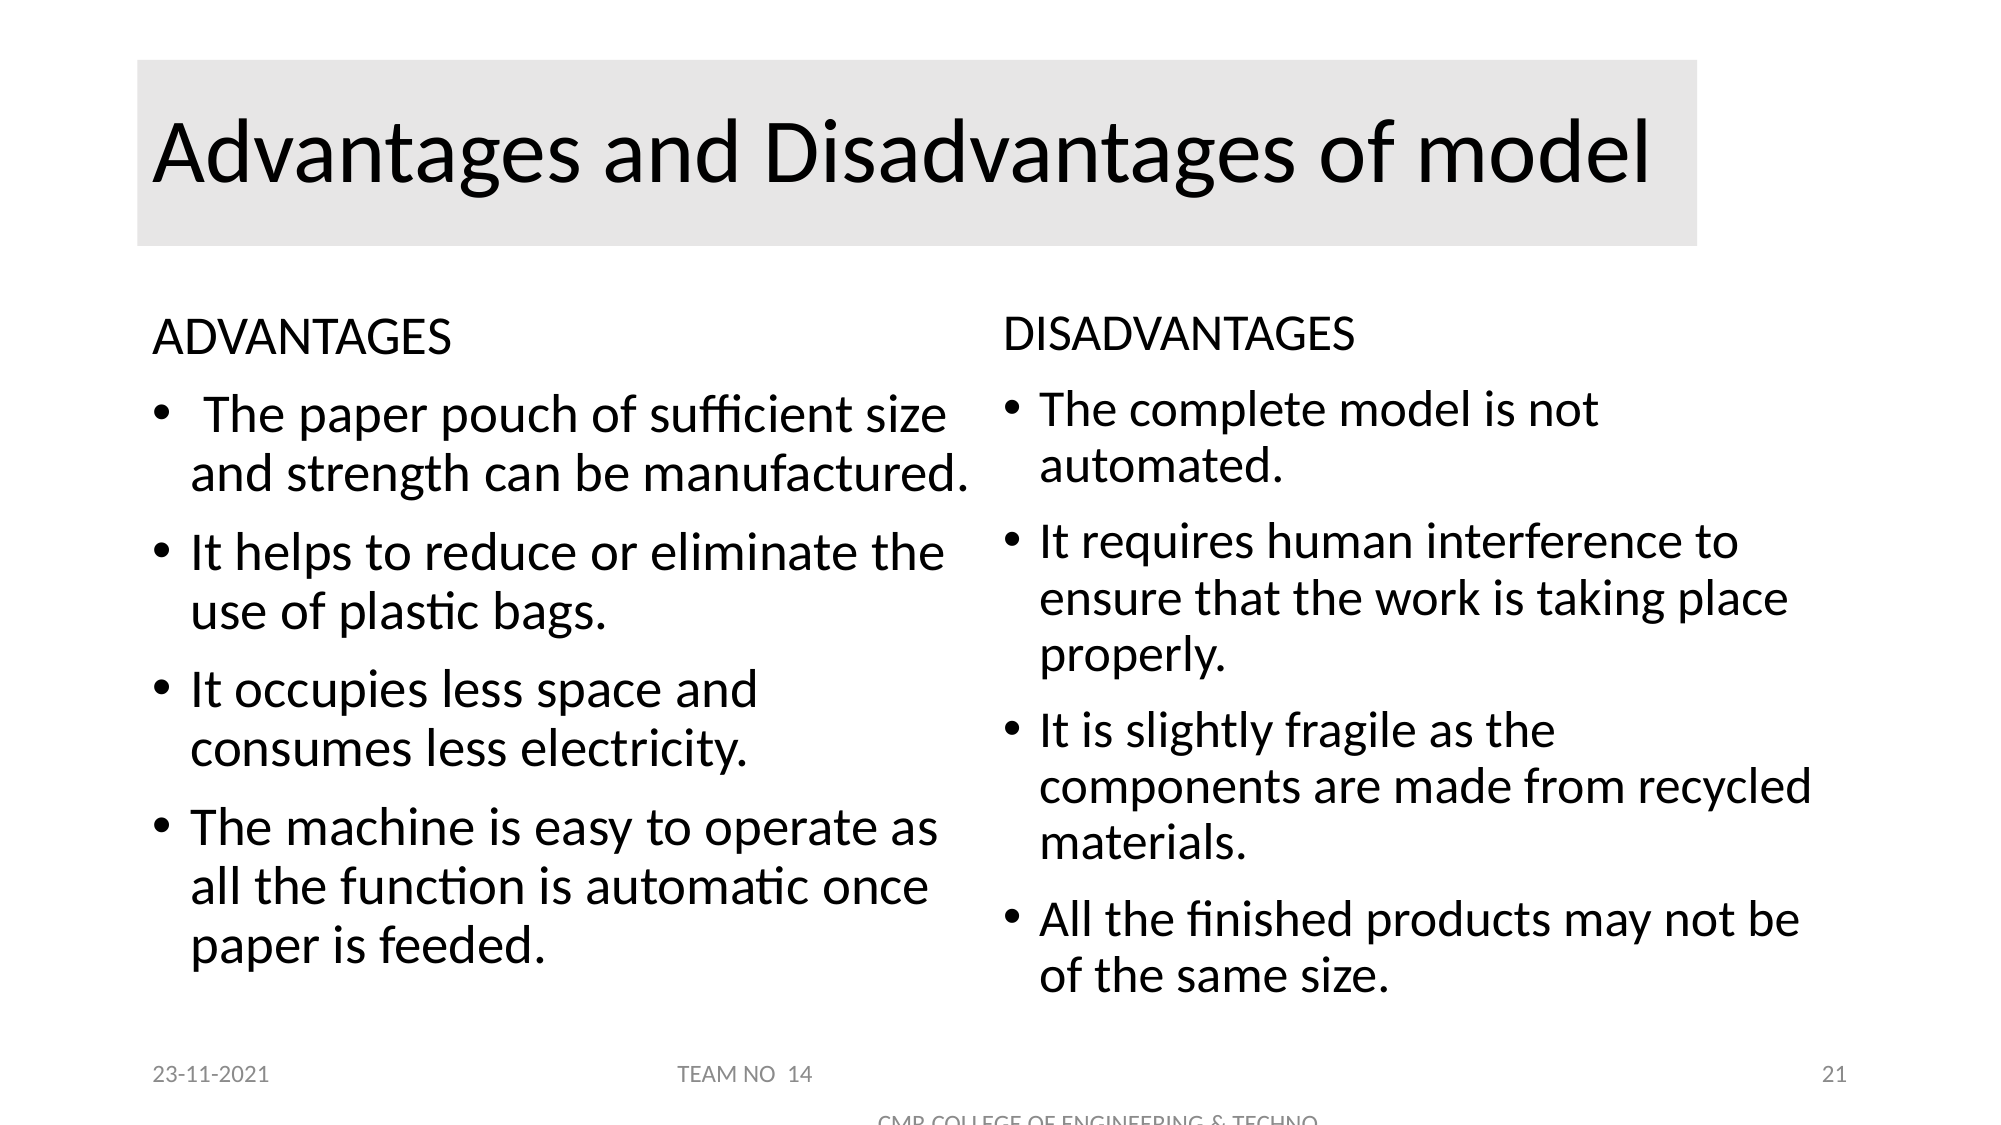

# Advantages and Disadvantages of model
DISADVANTAGES
The complete model is not automated.
It requires human interference to ensure that the work is taking place properly.
It is slightly fragile as the components are made from recycled materials.
All the finished products may not be of the same size.
ADVANTAGES
 The paper pouch of sufficient size and strength can be manufactured.
It helps to reduce or eliminate the use of plastic bags.
It occupies less space and consumes less electricity.
The machine is easy to operate as all the function is automatic once paper is feeded.
23-11-2021
TEAM NO  14                                                                                                                                                                                                                                           CMR COLLEGE OF ENGINEERING & TECHNOLOGY
21